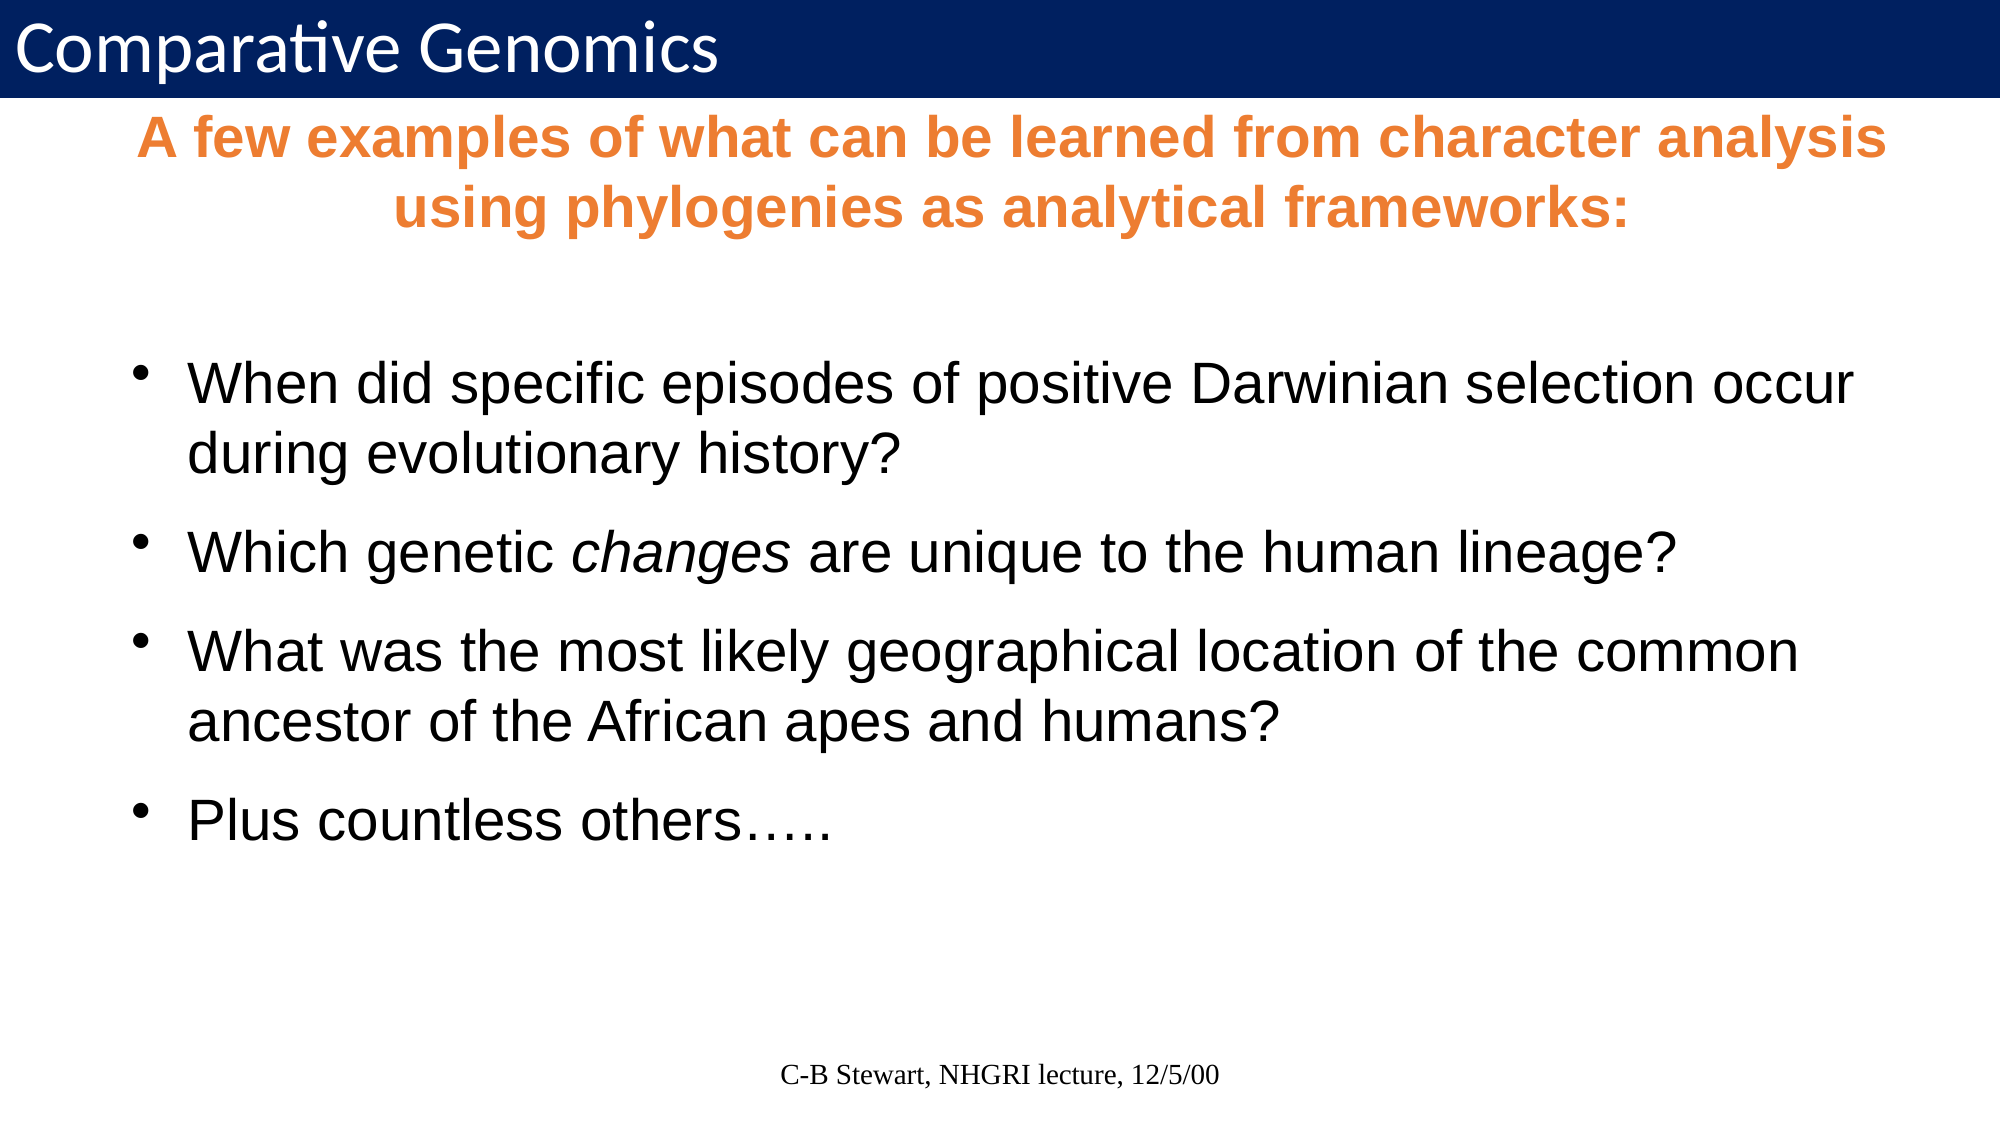

Comparative Genomics
A few examples of what can be learned from character analysis using phylogenies as analytical frameworks:
When did specific episodes of positive Darwinian selection occur during evolutionary history?
Which genetic changes are unique to the human lineage?
What was the most likely geographical location of the common ancestor of the African apes and humans?
Plus countless others…..

C-B Stewart, NHGRI lecture, 12/5/00